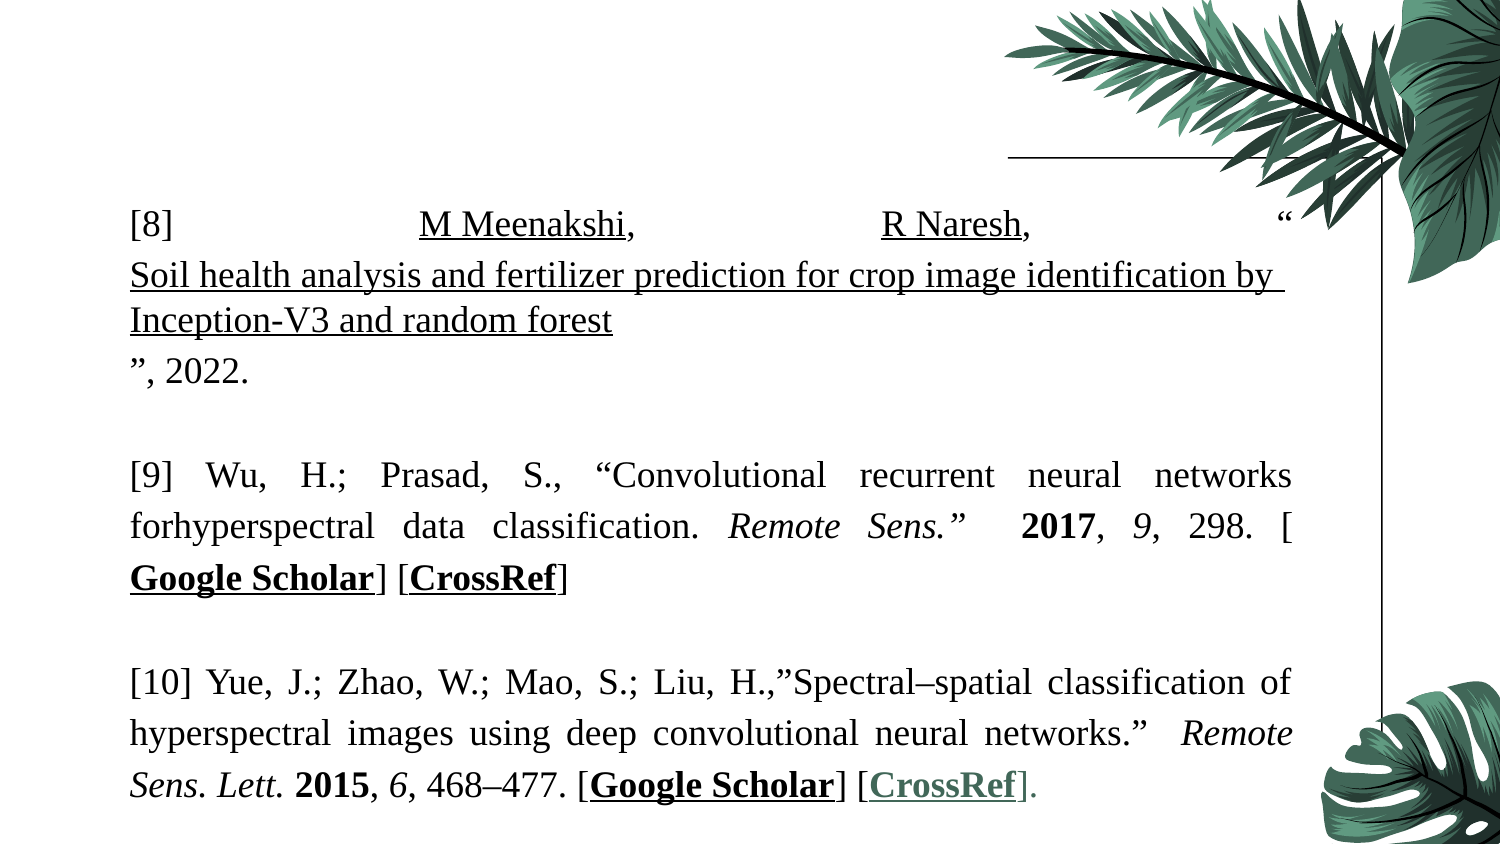

[8] M Meenakshi, R Naresh, “Soil health analysis and fertilizer prediction for crop image identification by Inception-V3 and random forest”, 2022.

[9] Wu, H.; Prasad, S., “Convolutional recurrent neural networks forhyperspectral data classification. Remote Sens.”  2017, 9, 298. [Google Scholar] [CrossRef]

[10] Yue, J.; Zhao, W.; Mao, S.; Liu, H.,”Spectral–spatial classification of hyperspectral images using deep convolutional neural networks.”  Remote Sens. Lett. 2015, 6, 468–477. [Google Scholar] [CrossRef].